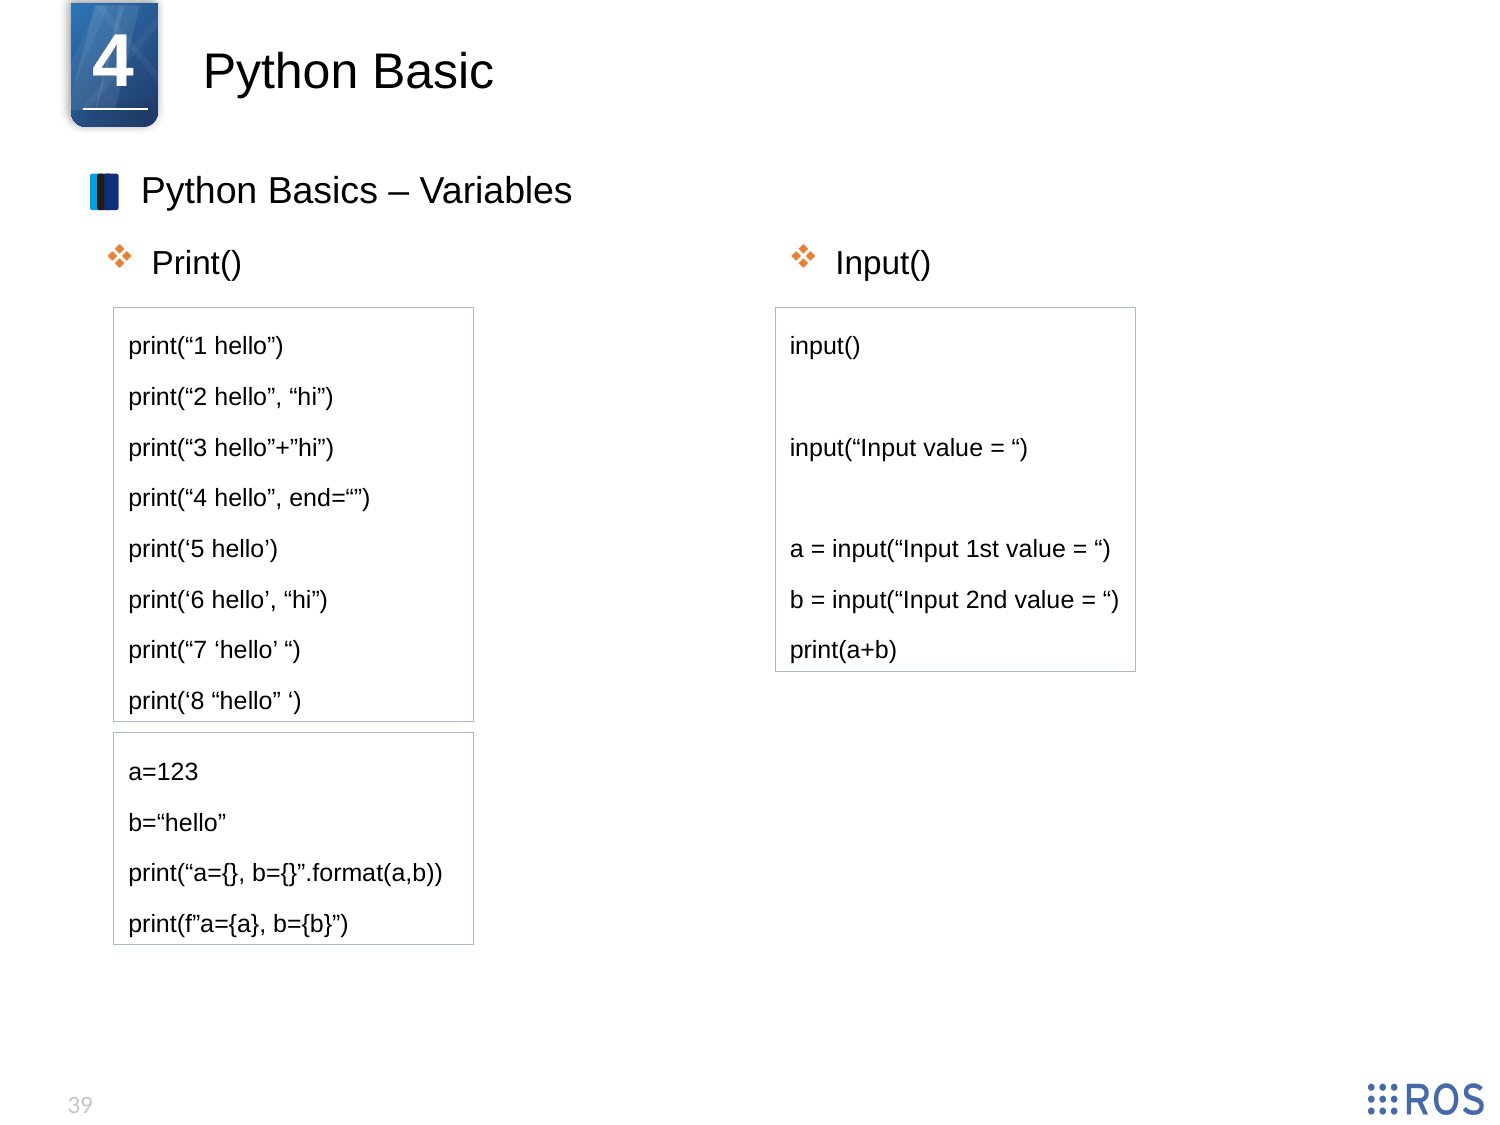

4
Python Basic
Python Basics – Variables

Print()
Input()
print(“1 hello”)
print(“2 hello”, “hi”)
print(“3 hello”+”hi”)
print(“4 hello”, end=“”)
print(‘5 hello’)
print(‘6 hello’, “hi”)
print(“7 ‘hello’ “)
print(‘8 “hello” ‘)
input()

input(“Input value = “)

a = input(“Input 1st value = “)
b = input(“Input 2nd value = “)
print(a+b)
a=123
b=“hello”
print(“a={}, b={}”.format(a,b))
print(f”a={a}, b={b}”)
39